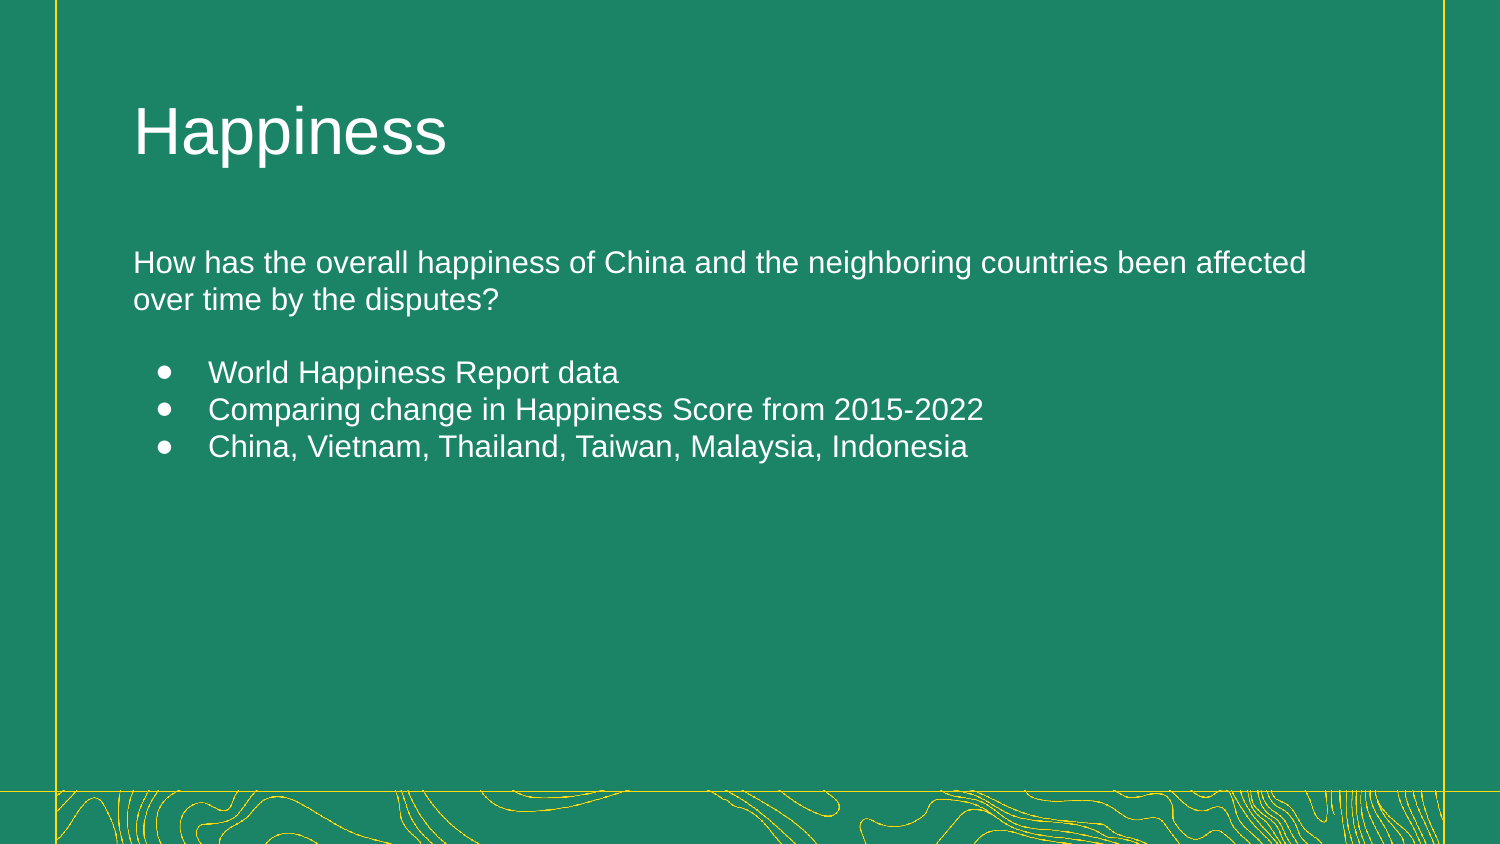

# Happiness
How has the overall happiness of China and the neighboring countries been affected over time by the disputes?

World Happiness Report data
Comparing change in Happiness Score from 2015-2022
China, Vietnam, Thailand, Taiwan, Malaysia, Indonesia